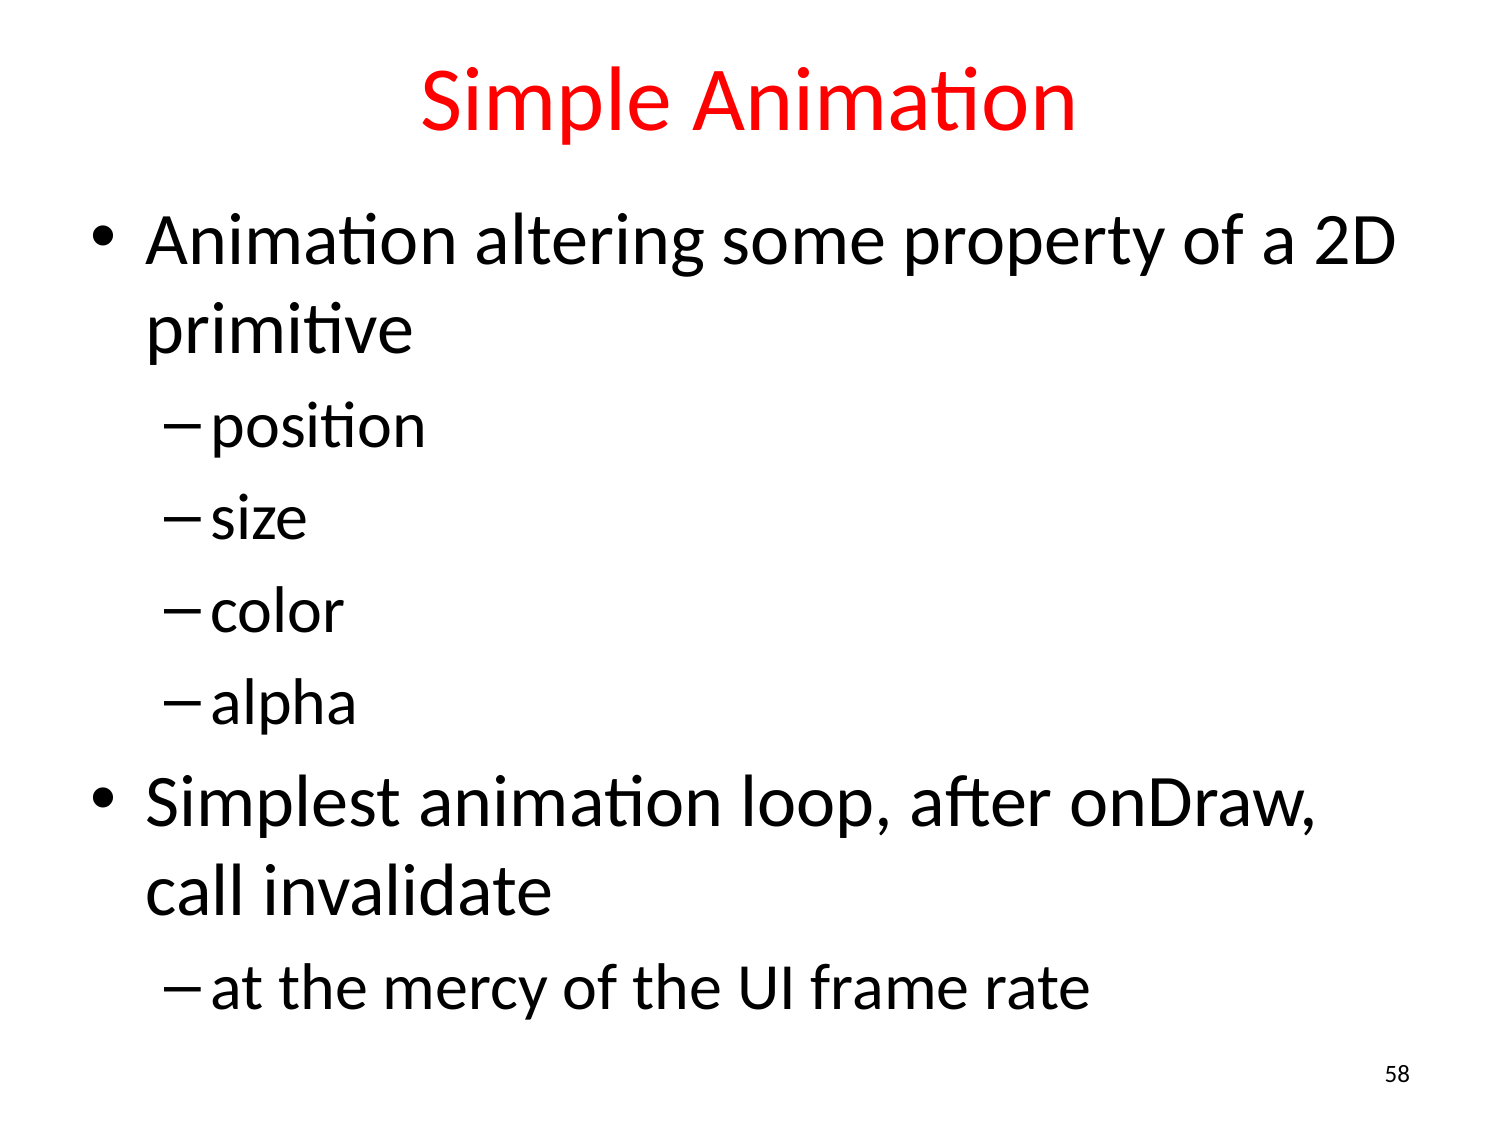

# Simple Animation
Animation altering some property of a 2D primitive
position
size
color
alpha
Simplest animation loop, after onDraw, call invalidate
at the mercy of the UI frame rate
58